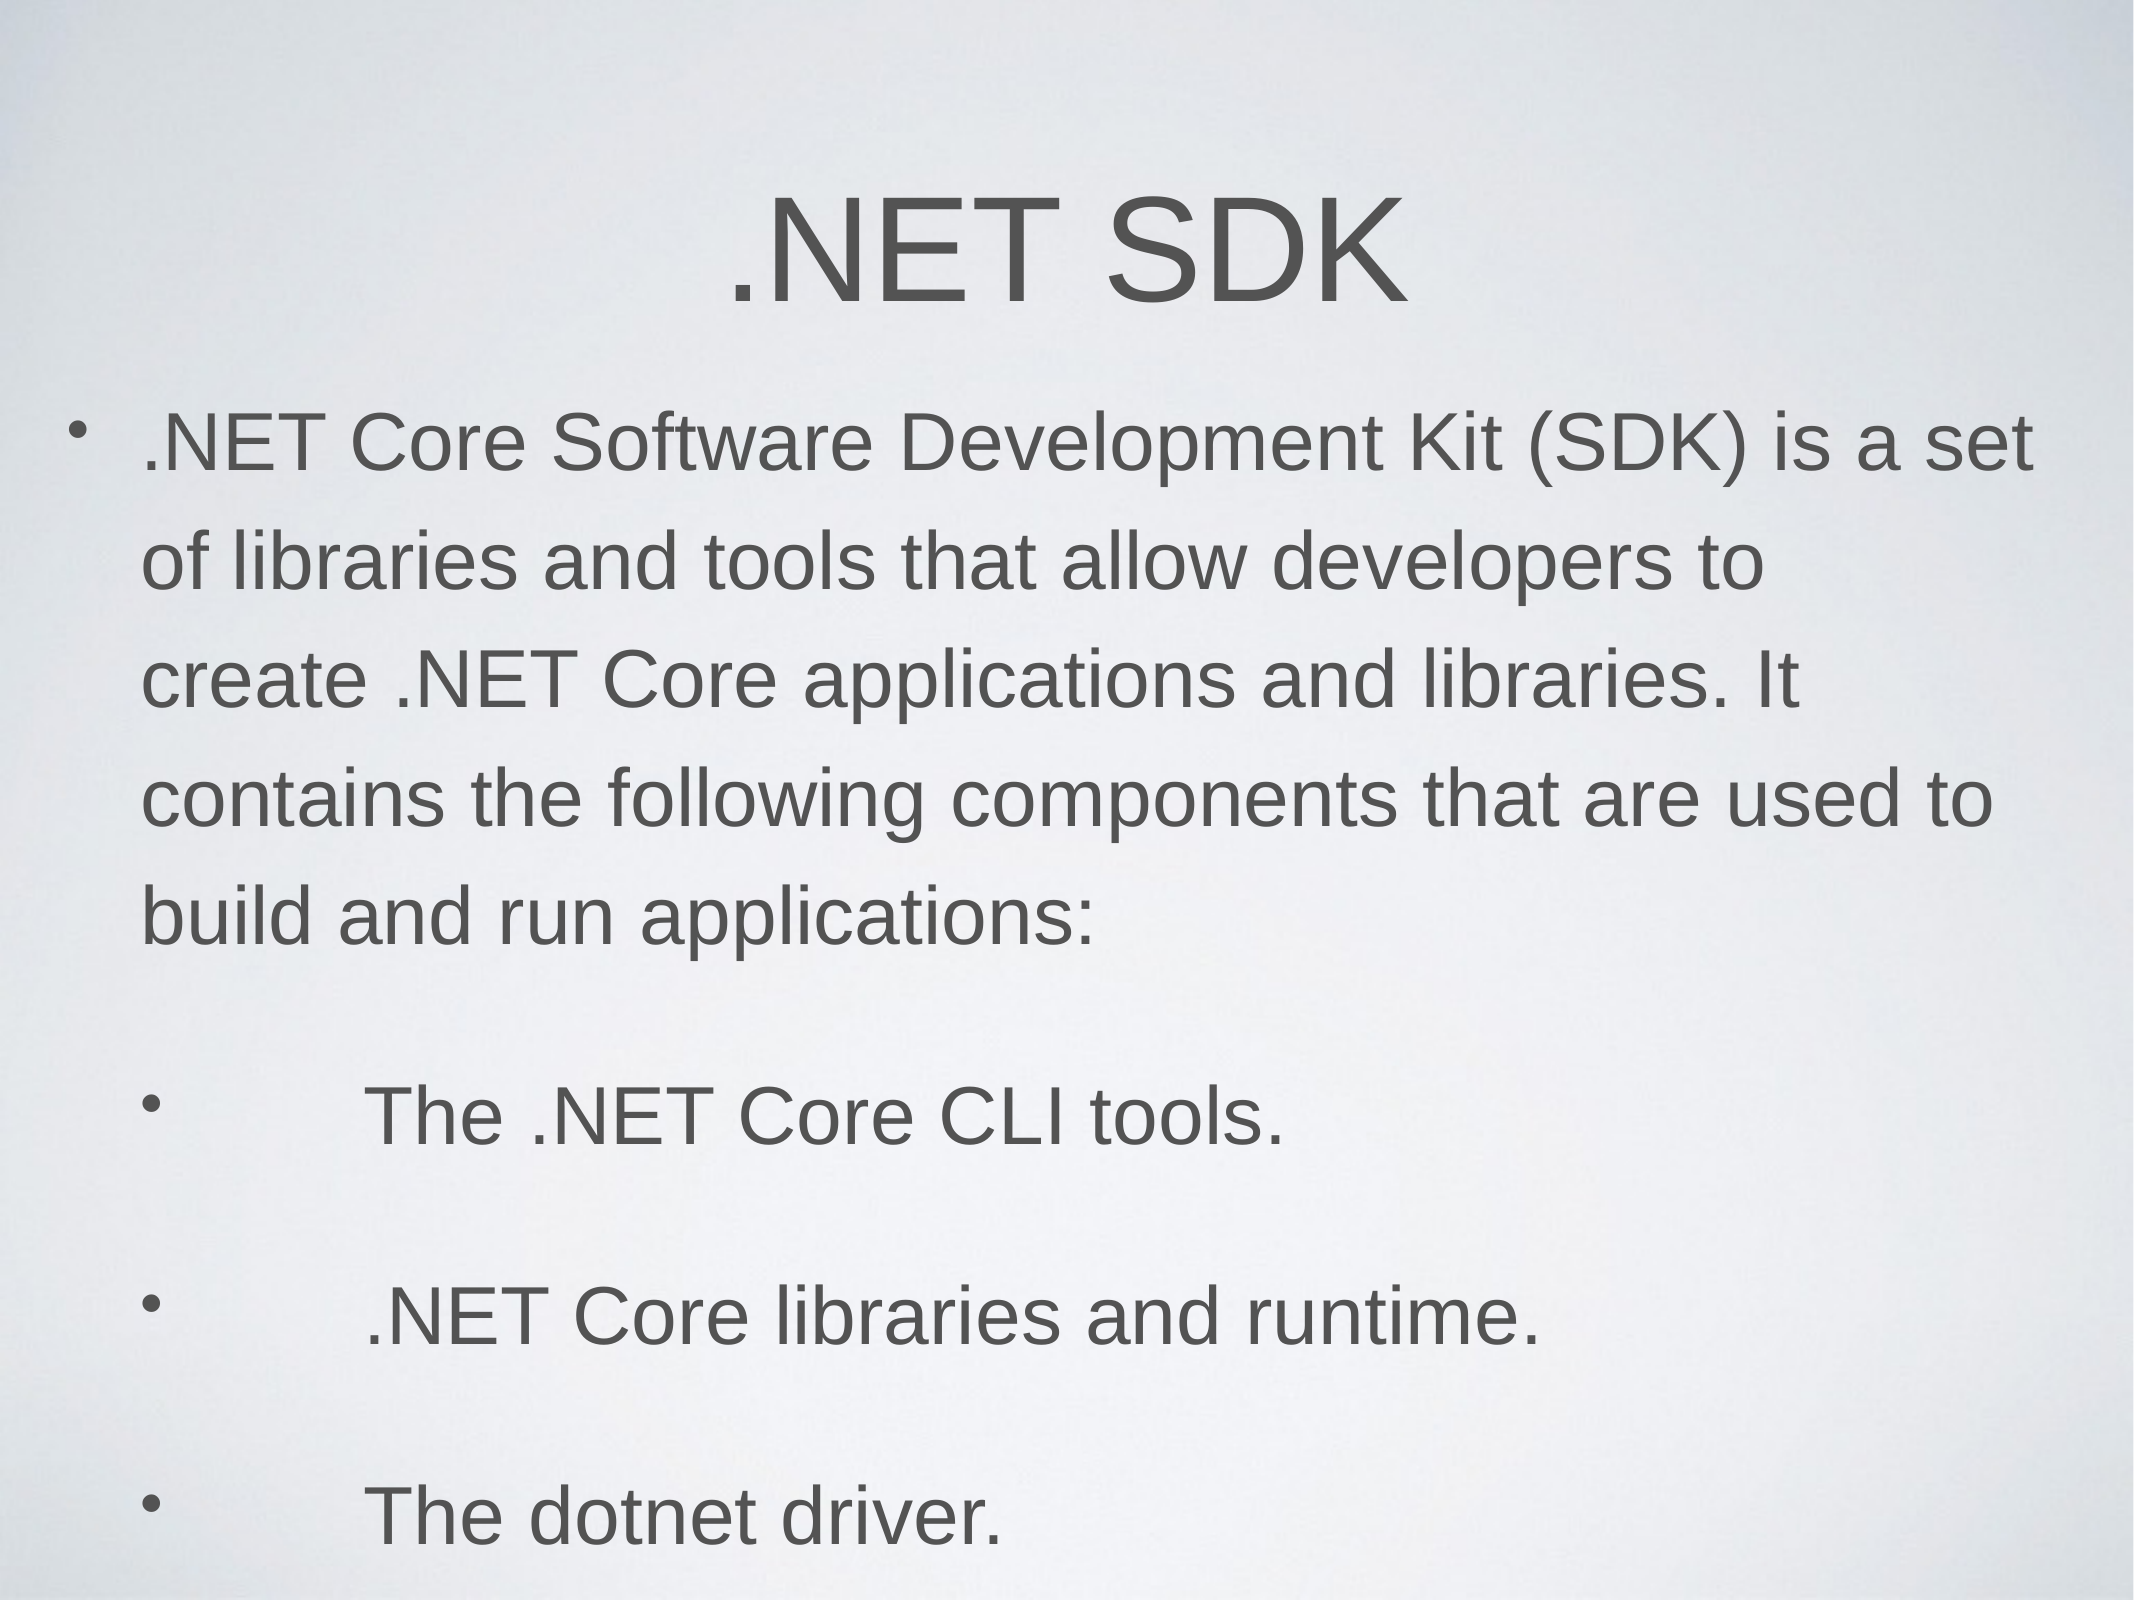

# .NET SDK
.NET Core Software Development Kit (SDK) is a set of libraries and tools that allow developers to create .NET Core applications and libraries. It contains the following components that are used to build and run applications:
	The .NET Core CLI tools.
	.NET Core libraries and runtime.
	The dotnet driver.